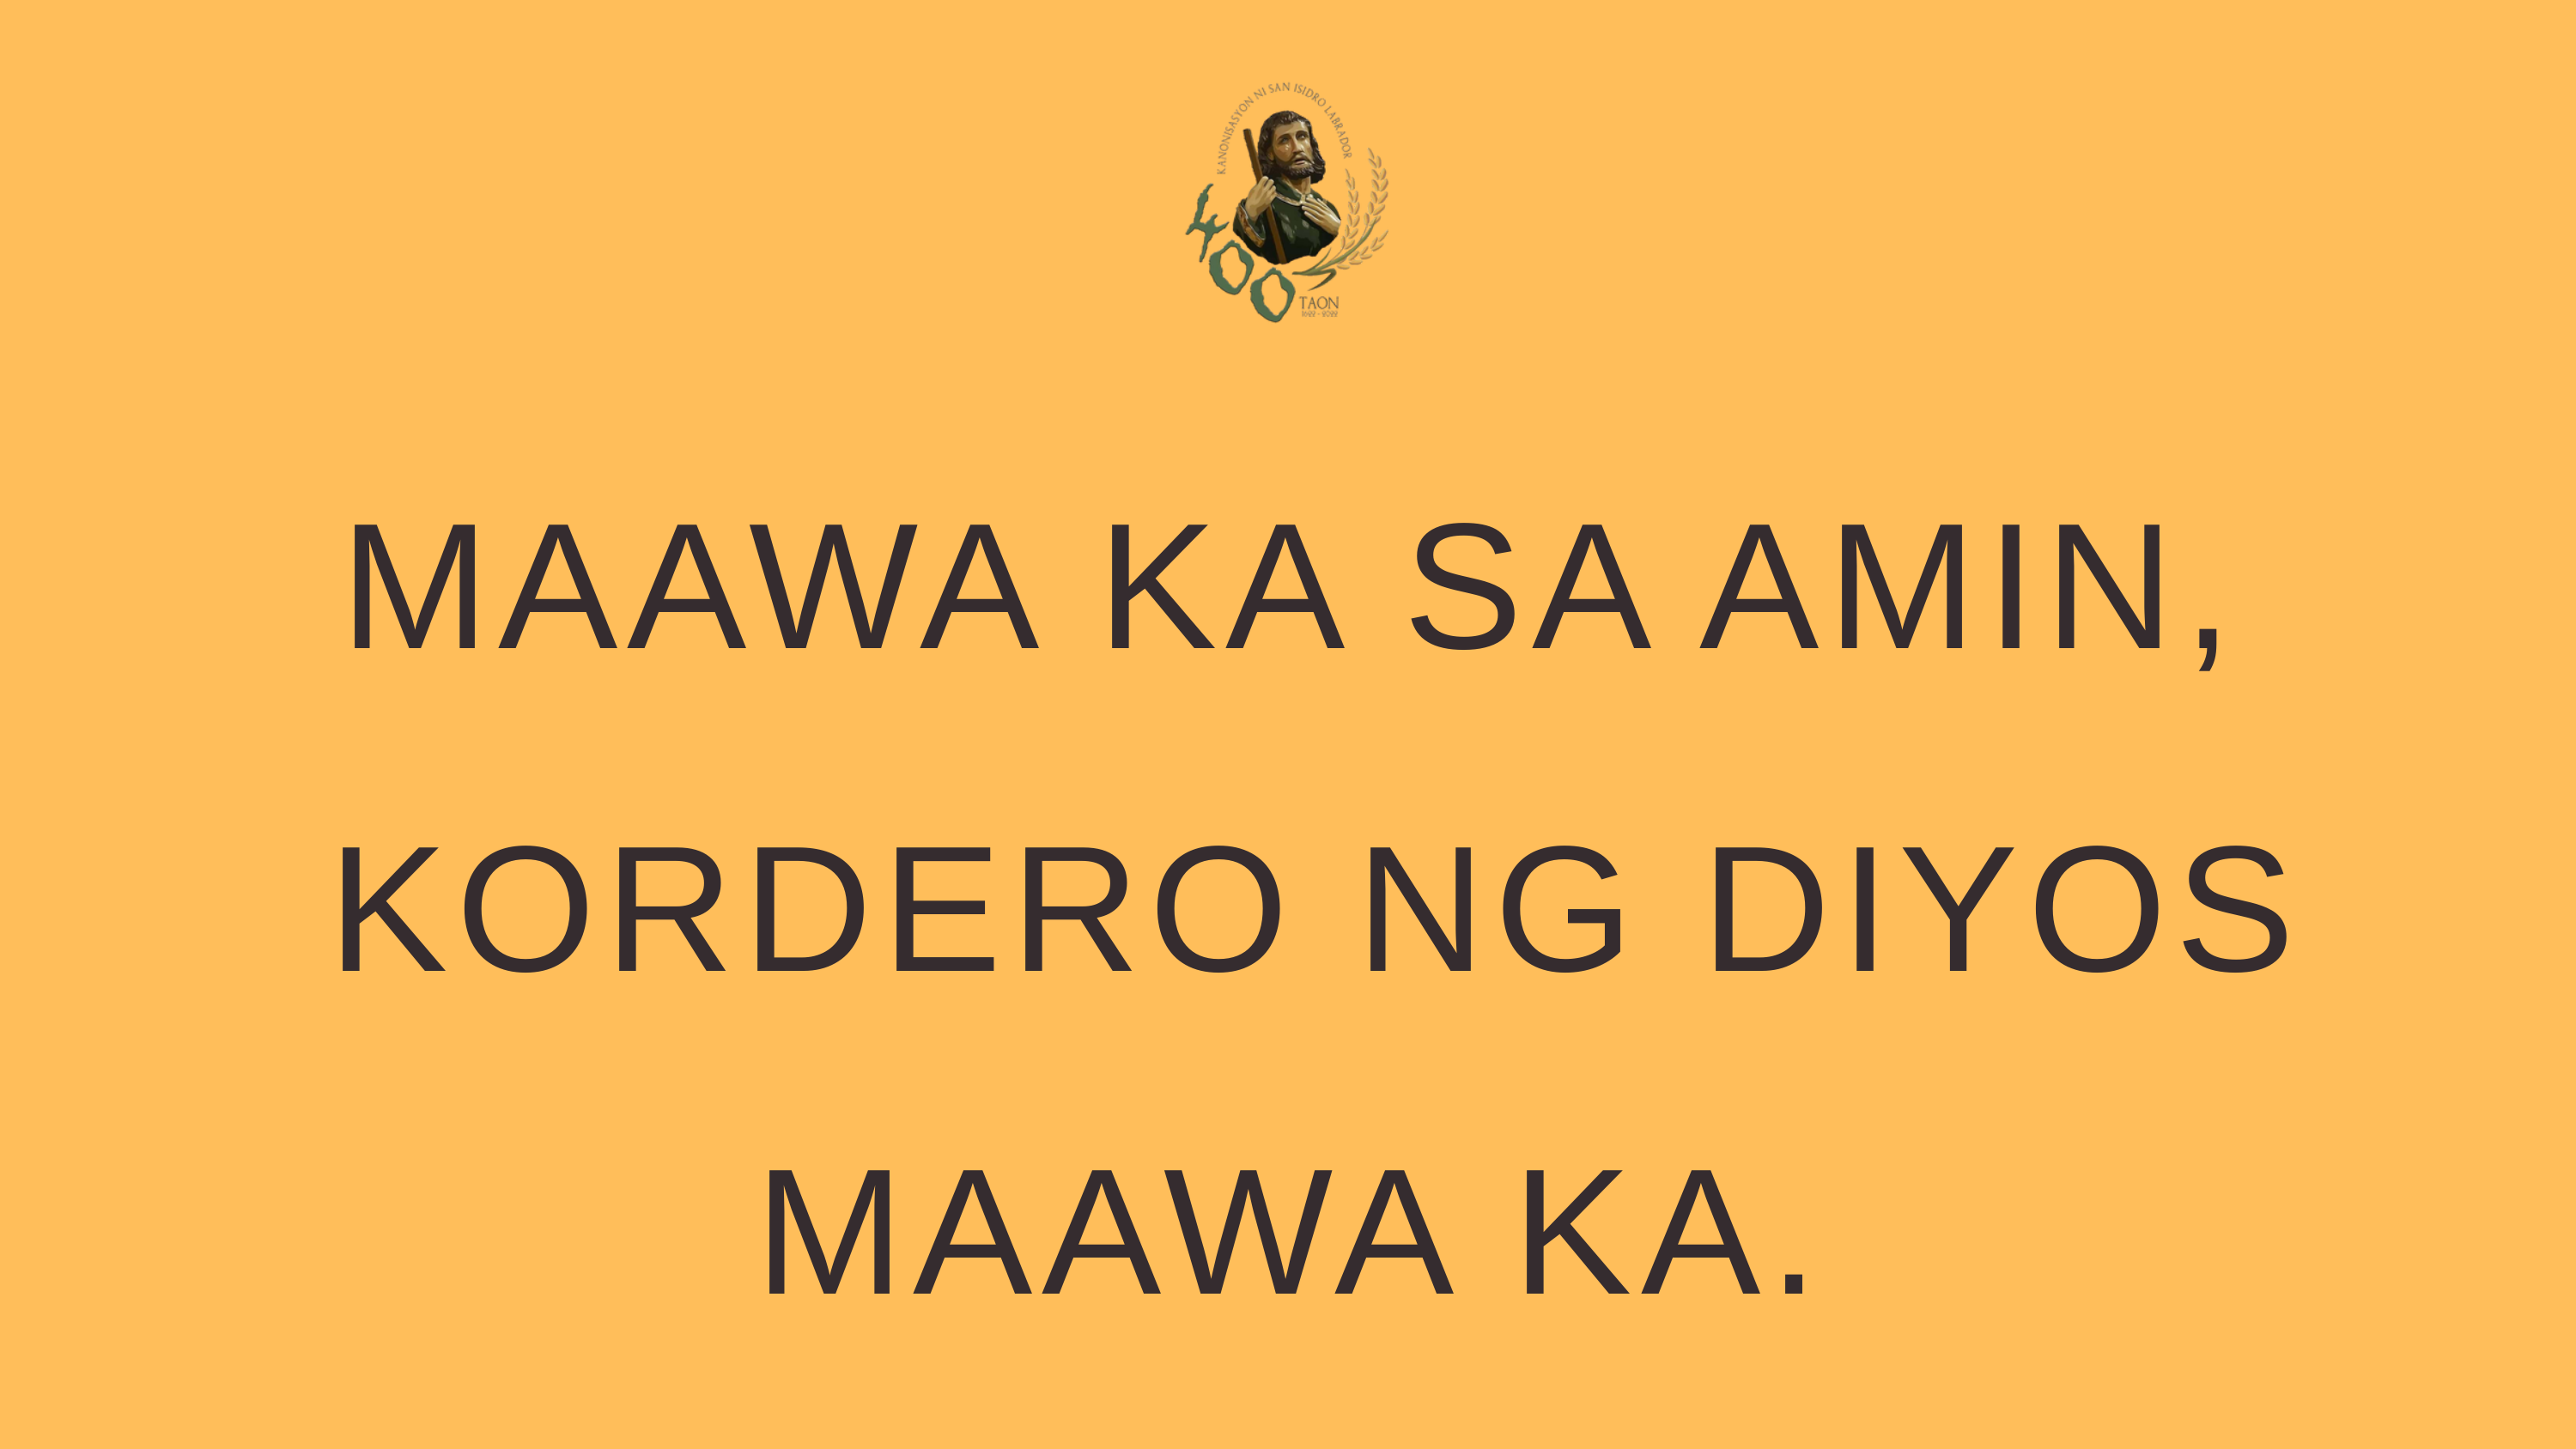

MAAWA KA SA AMIN,
 KORDERO NG DIYOS MAAWA KA.